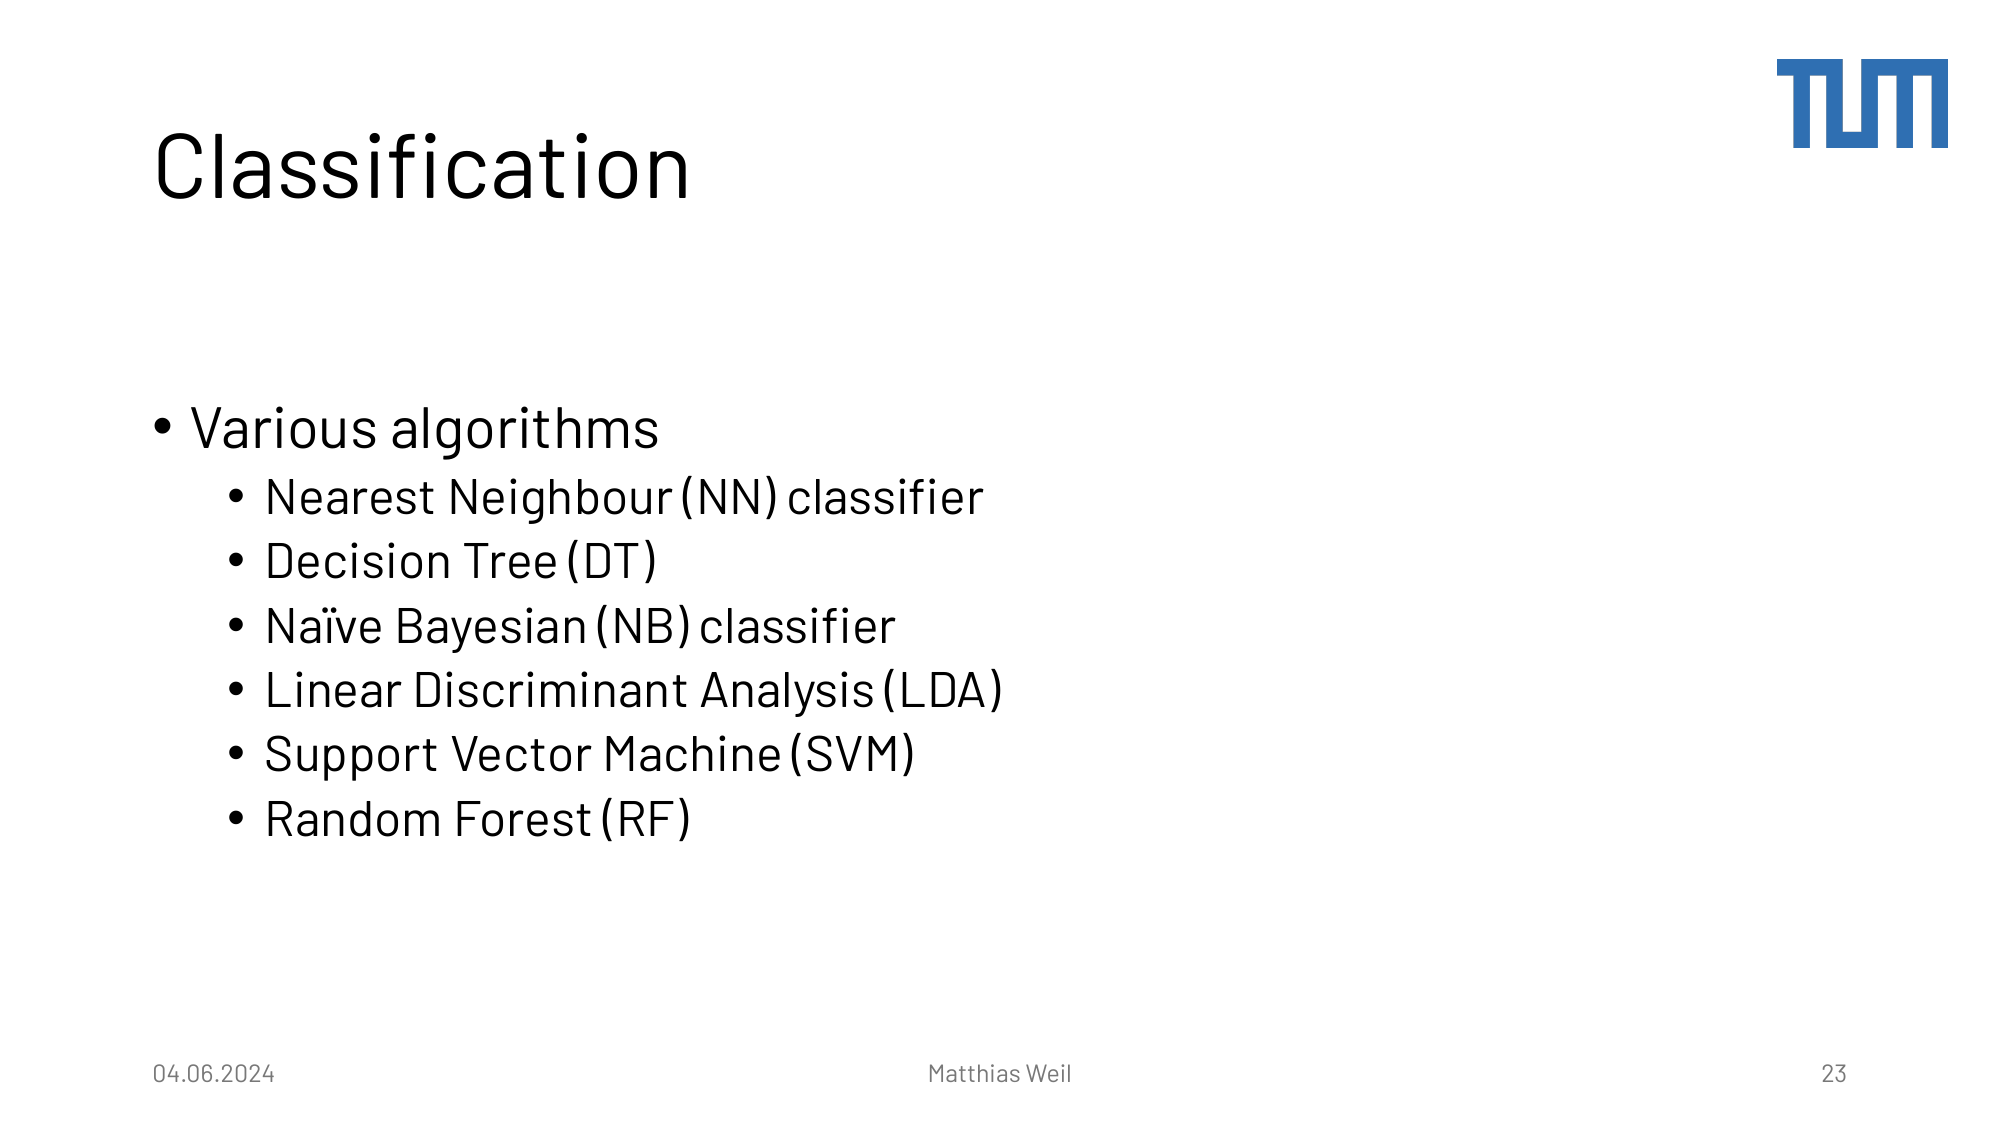

# Classification

Various algorithms
Nearest Neighbour (NN) classifier
Decision Tree (DT)
Naïve Bayesian (NB) classifier
Linear Discriminant Analysis (LDA)
Support Vector Machine (SVM)
Random Forest (RF)

04.06.2024
Matthias Weil
23